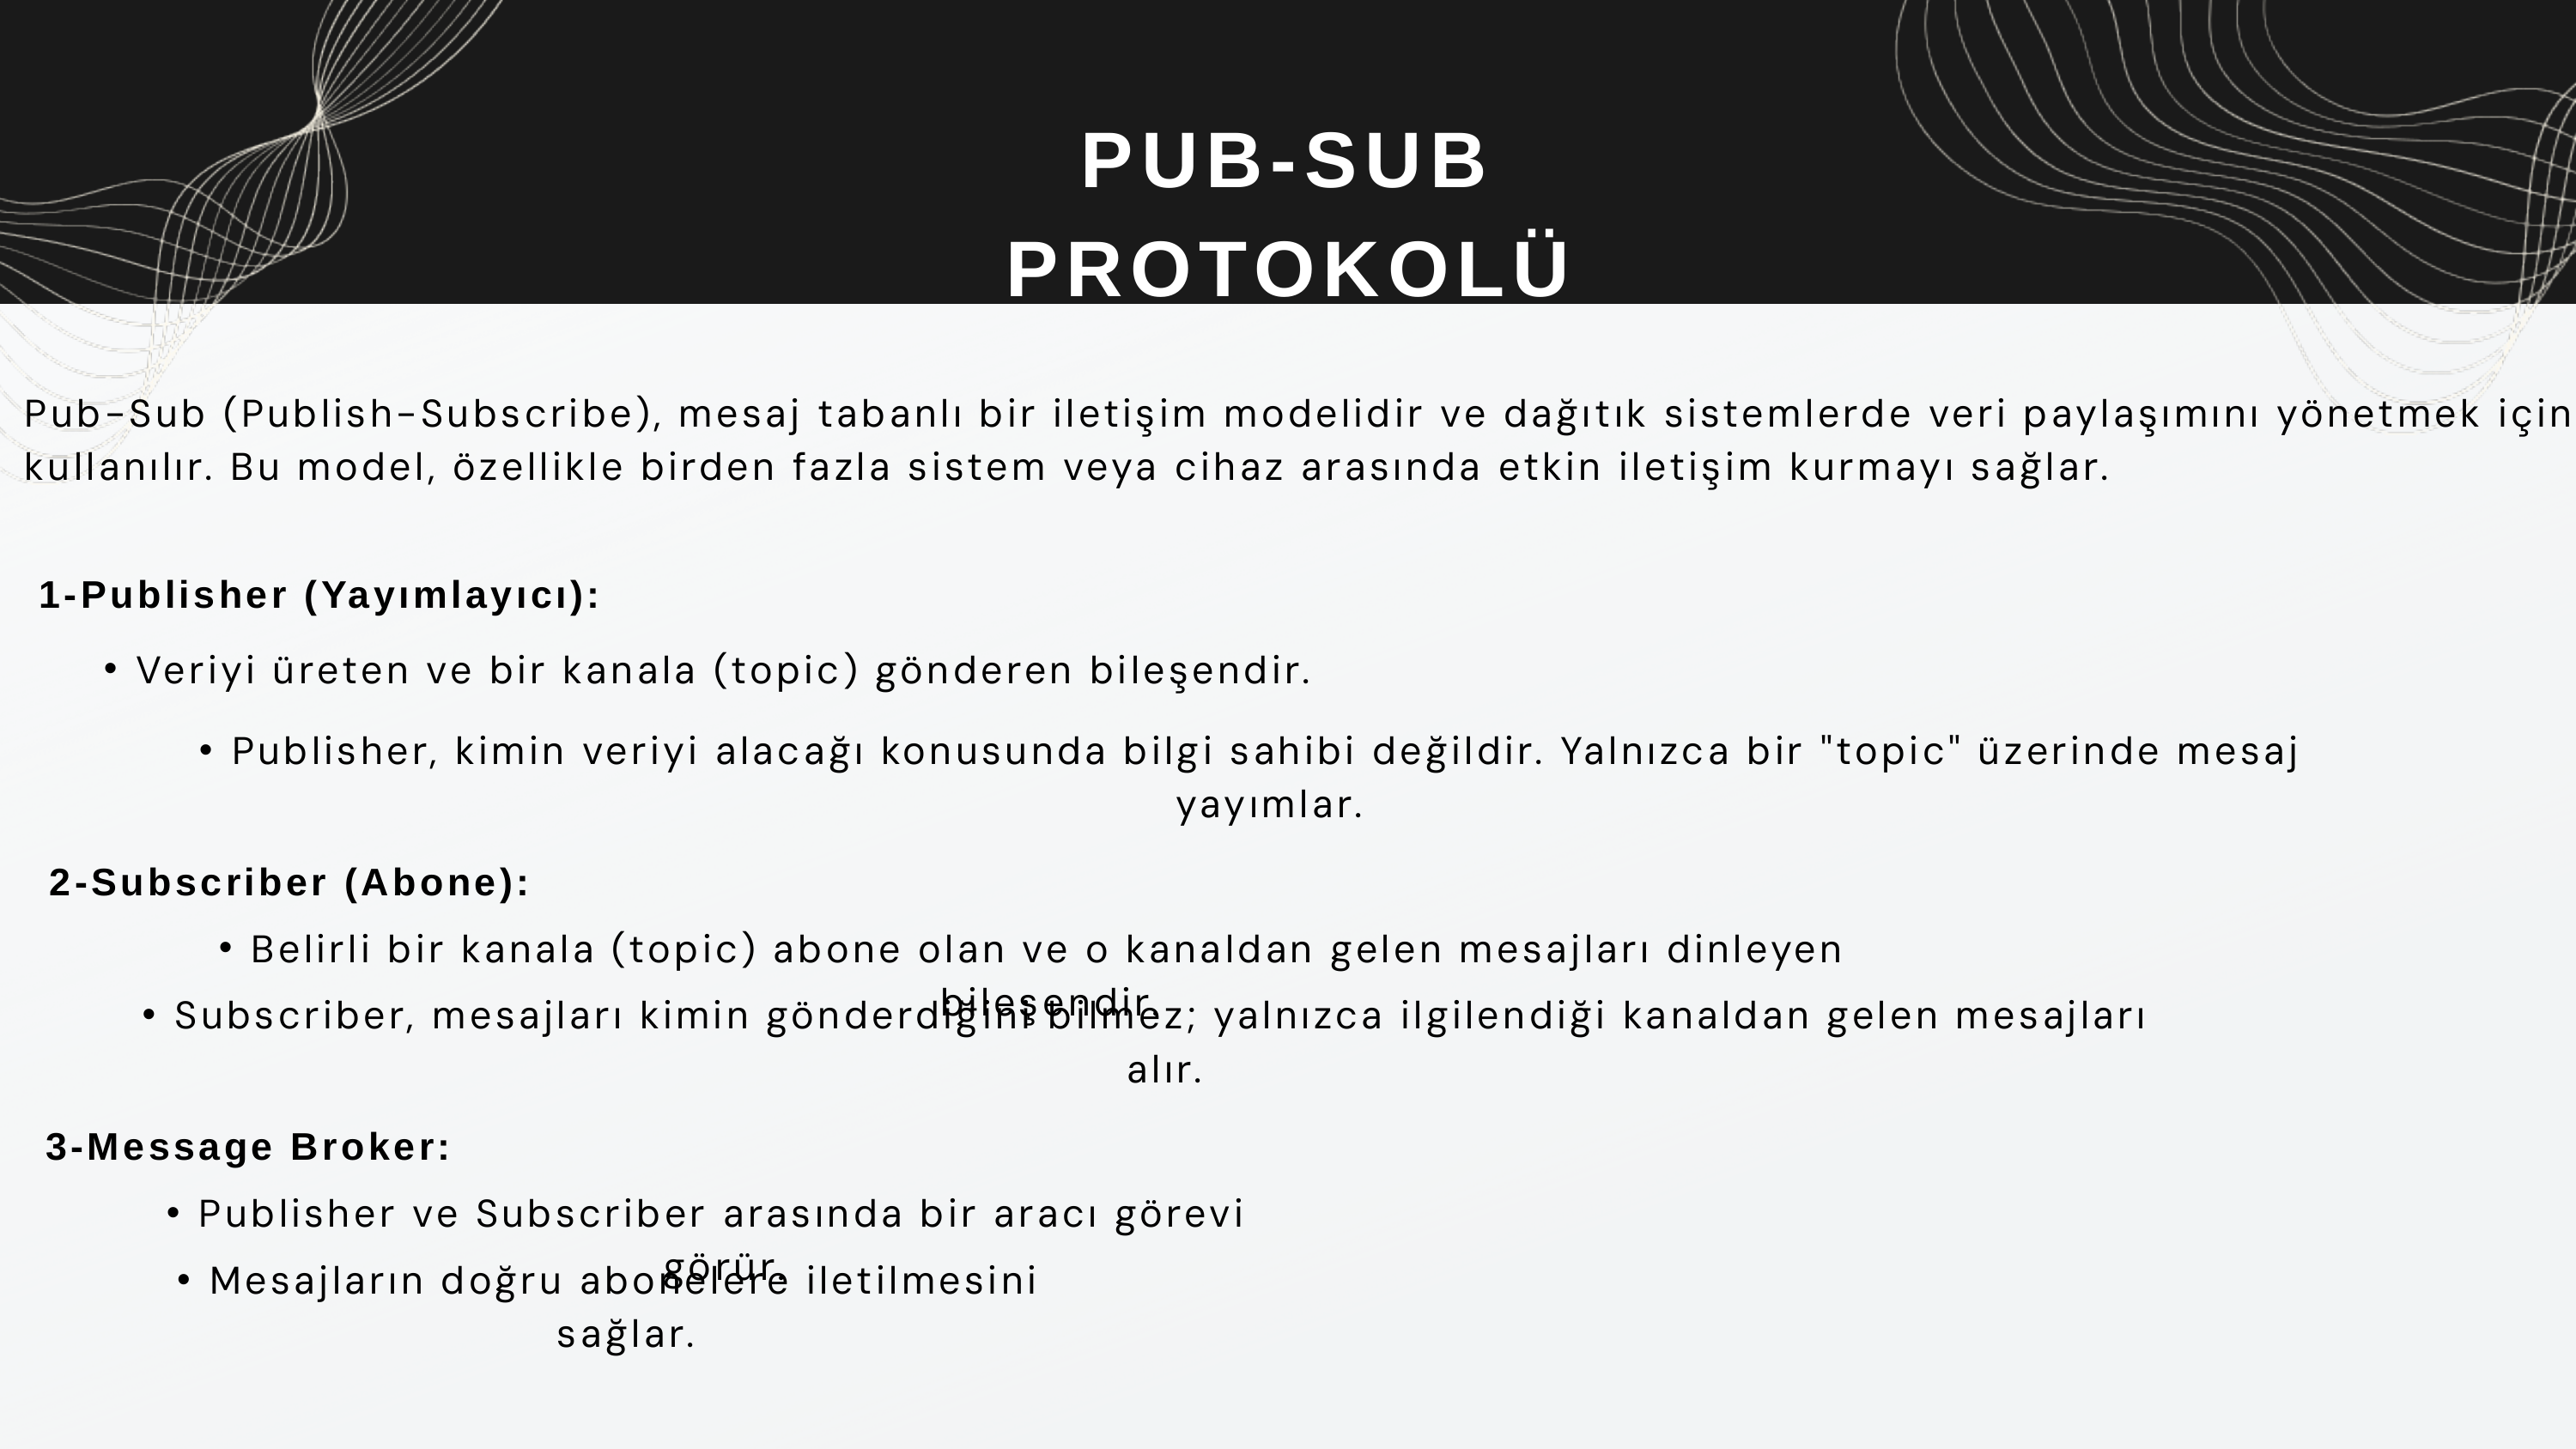

PUB-SUB PROTOKOLÜ
Pub-Sub (Publish-Subscribe), mesaj tabanlı bir iletişim modelidir ve dağıtık sistemlerde veri paylaşımını yönetmek için kullanılır. Bu model, özellikle birden fazla sistem veya cihaz arasında etkin iletişim kurmayı sağlar.
1-Publisher (Yayımlayıcı):
Veriyi üreten ve bir kanala (topic) gönderen bileşendir.
Publisher, kimin veriyi alacağı konusunda bilgi sahibi değildir. Yalnızca bir "topic" üzerinde mesaj yayımlar.
2-Subscriber (Abone):
Belirli bir kanala (topic) abone olan ve o kanaldan gelen mesajları dinleyen bileşendir.
Subscriber, mesajları kimin gönderdiğini bilmez; yalnızca ilgilendiği kanaldan gelen mesajları alır.
3-Message Broker:
Publisher ve Subscriber arasında bir aracı görevi görür.
Mesajların doğru abonelere iletilmesini sağlar.